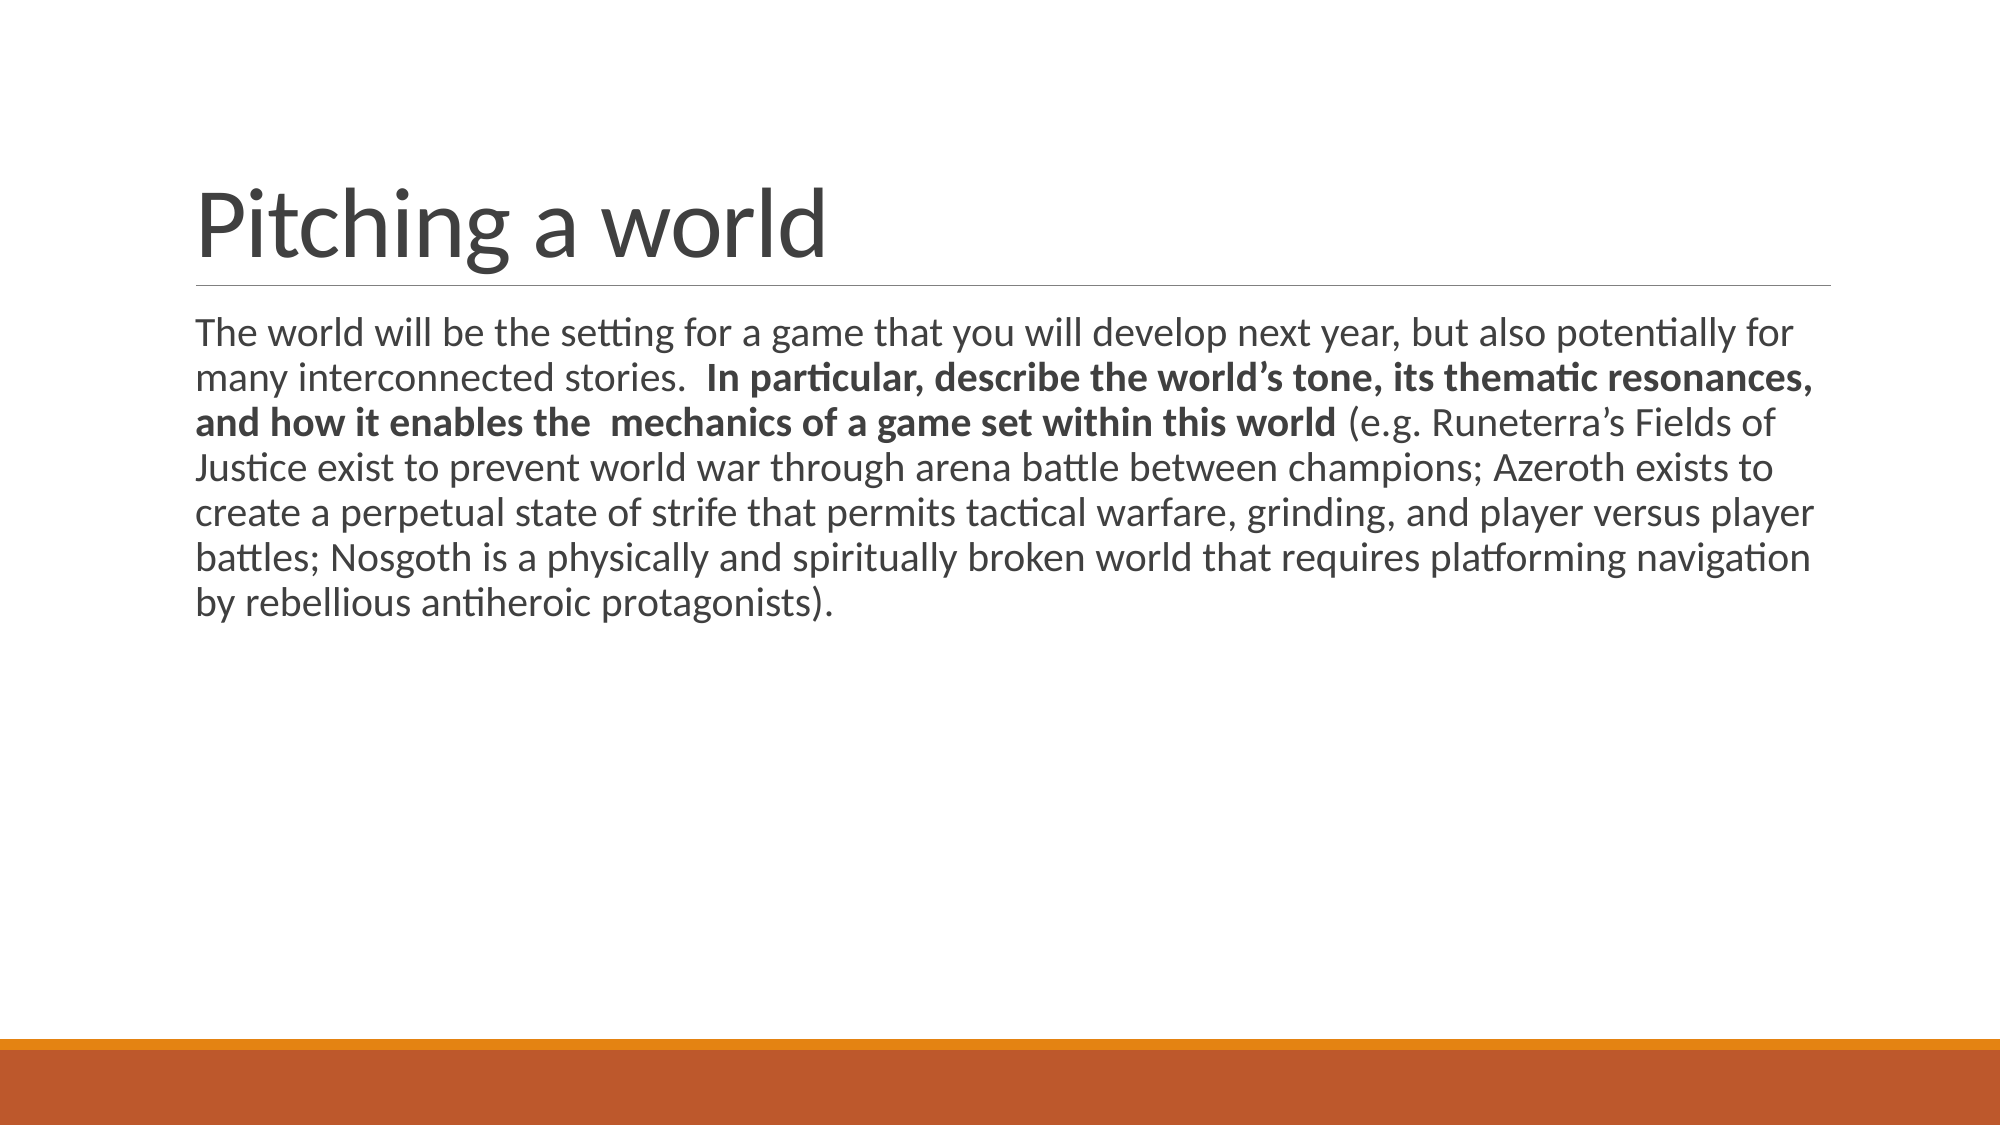

# Pitching a world
The world will be the setting for a game that you will develop next year, but also potentially for many interconnected stories.  In particular, describe the world’s tone, its thematic resonances, and how it enables the  mechanics of a game set within this world (e.g. Runeterra’s Fields of Justice exist to prevent world war through arena battle between champions; Azeroth exists to create a perpetual state of strife that permits tactical warfare, grinding, and player versus player battles; Nosgoth is a physically and spiritually broken world that requires platforming navigation by rebellious antiheroic protagonists).